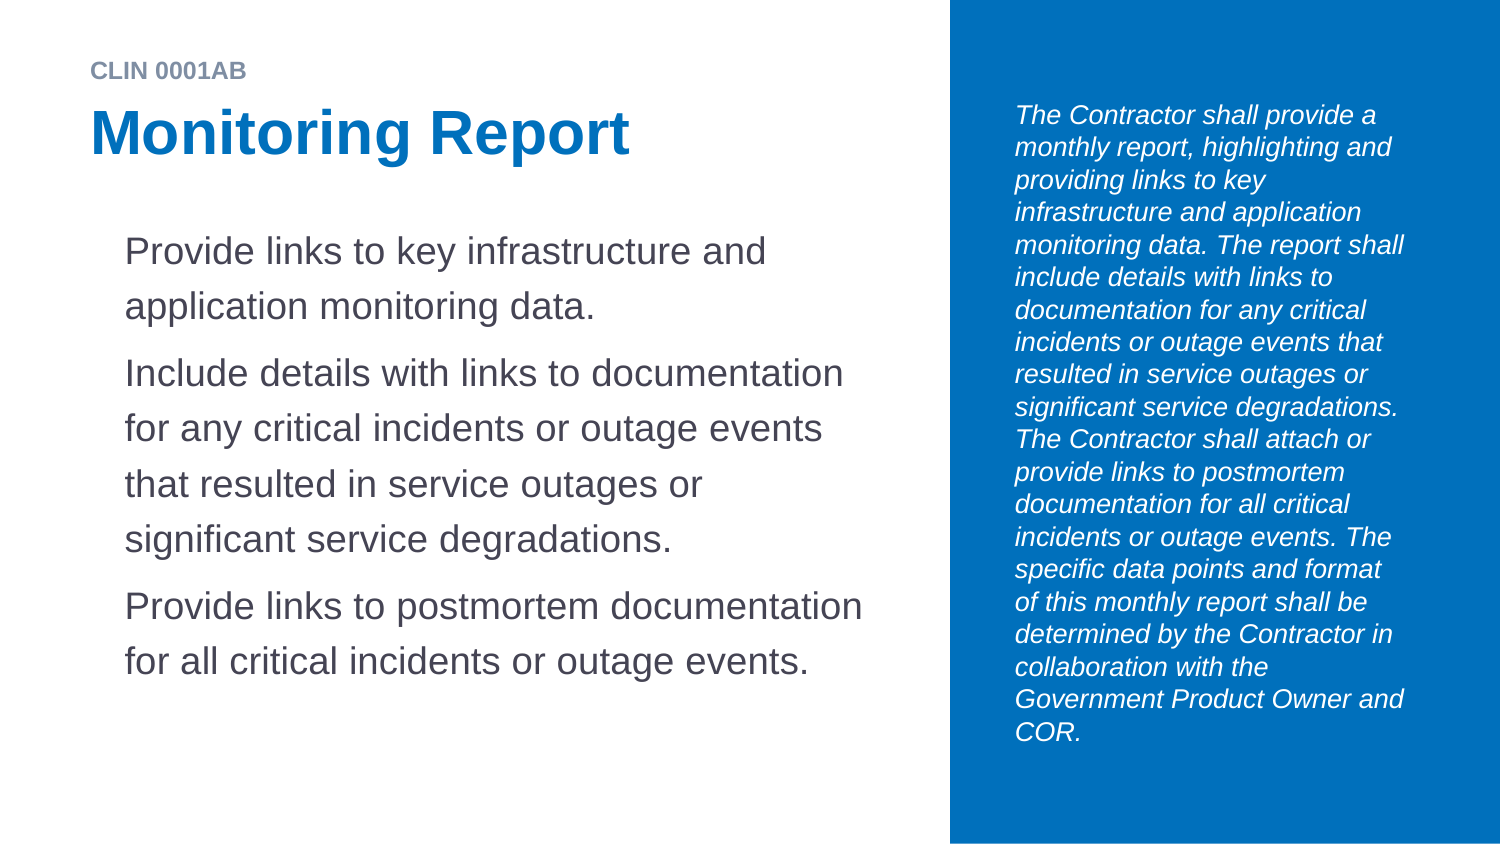

CLIN 0001AB
# Monitoring Report
The Contractor shall provide a monthly report, highlighting and providing links to key infrastructure and application monitoring data. The report shall include details with links to documentation for any critical incidents or outage events that resulted in service outages or significant service degradations. The Contractor shall attach or provide links to postmortem documentation for all critical incidents or outage events. The specific data points and format of this monthly report shall be determined by the Contractor in collaboration with the Government Product Owner and COR.
Provide links to key infrastructure and application monitoring data.
Include details with links to documentation for any critical incidents or outage events that resulted in service outages or significant service degradations.
Provide links to postmortem documentation for all critical incidents or outage events.